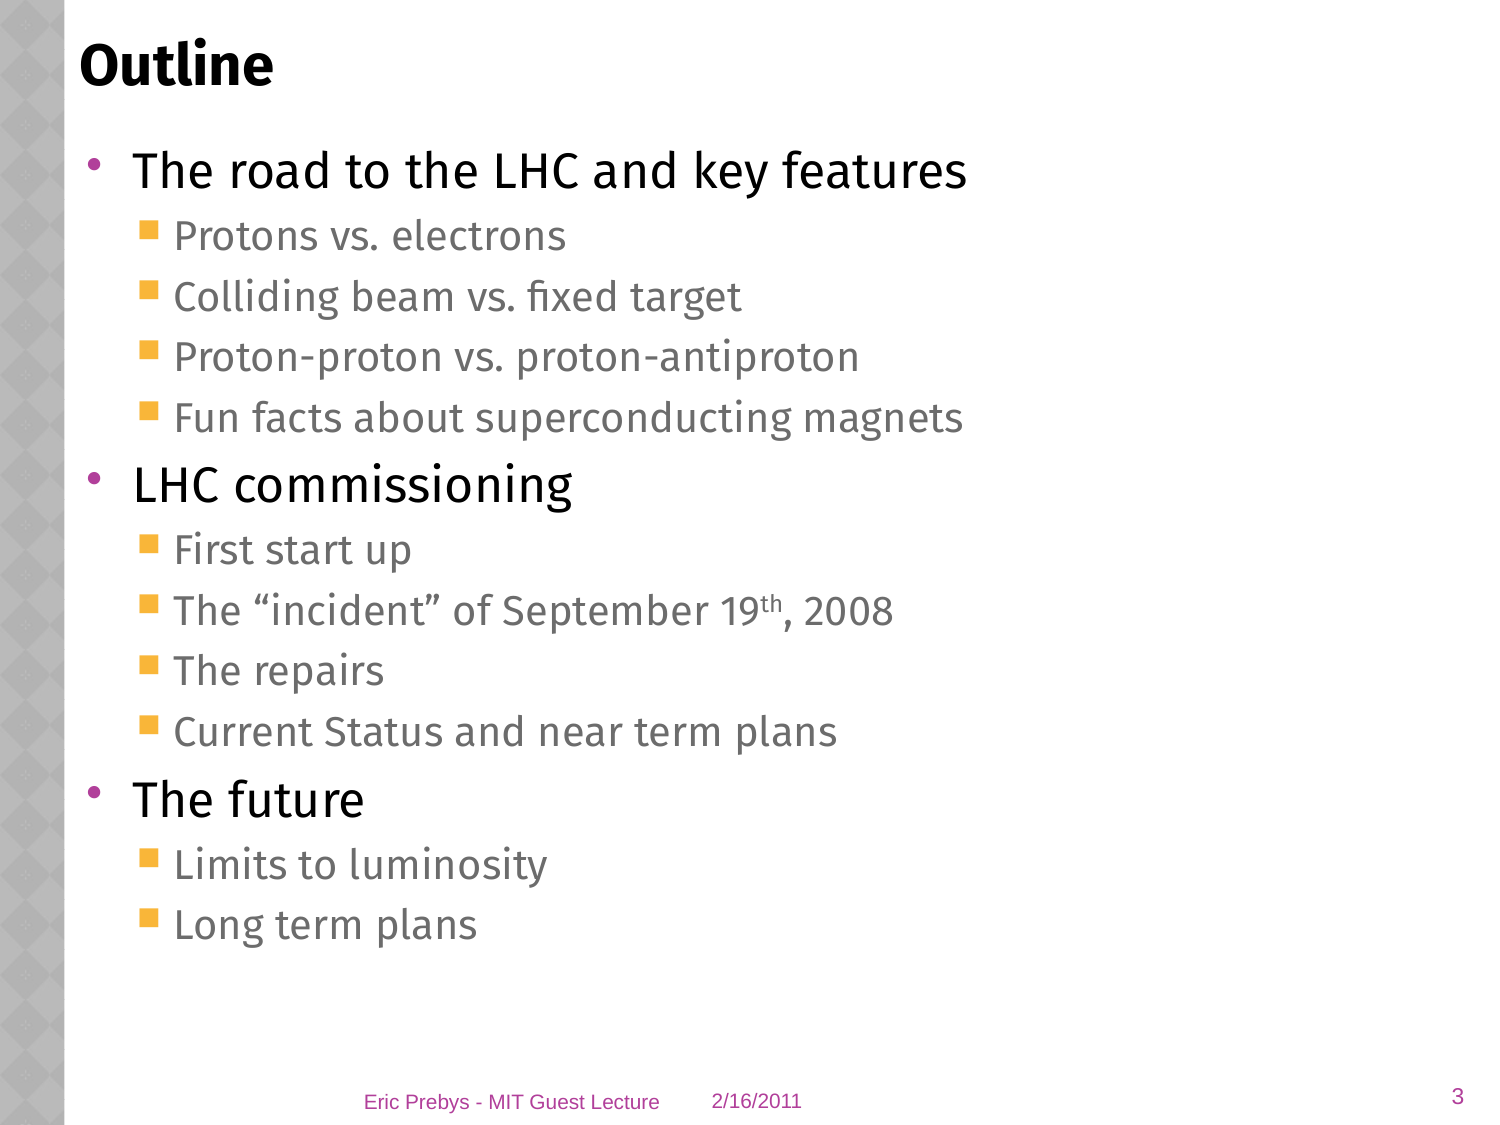

# Outline
The road to the LHC and key features
Protons vs. electrons
Colliding beam vs. fixed target
Proton-proton vs. proton-antiproton
Fun facts about superconducting magnets
LHC commissioning
First start up
The “incident” of September 19th, 2008
The repairs
Current Status and near term plans
The future
Limits to luminosity
Long term plans

3
Eric Prebys - MIT Guest Lecture
2/16/2011